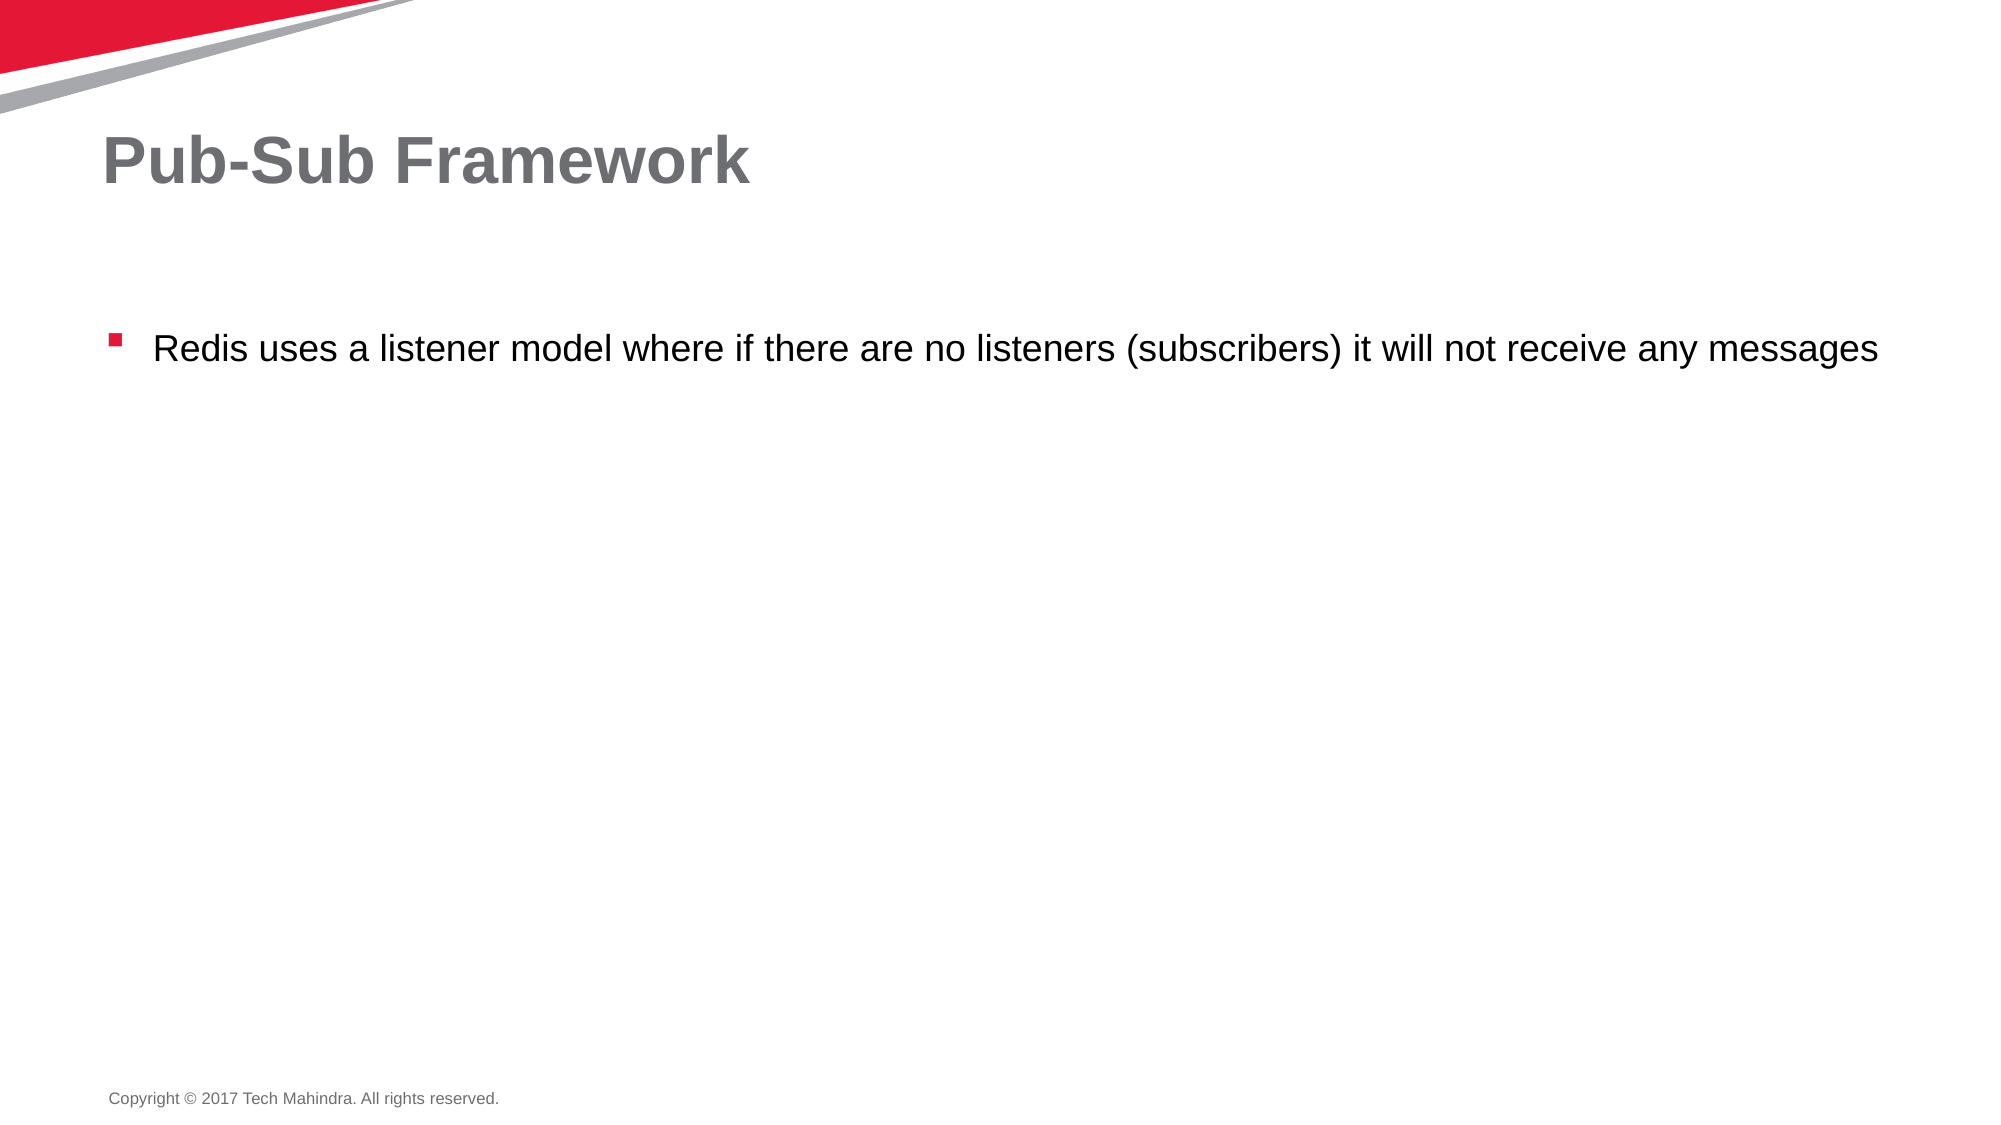

# Pub-Sub Framework
Redis uses a listener model where if there are no listeners (subscribers) it will not receive any messages